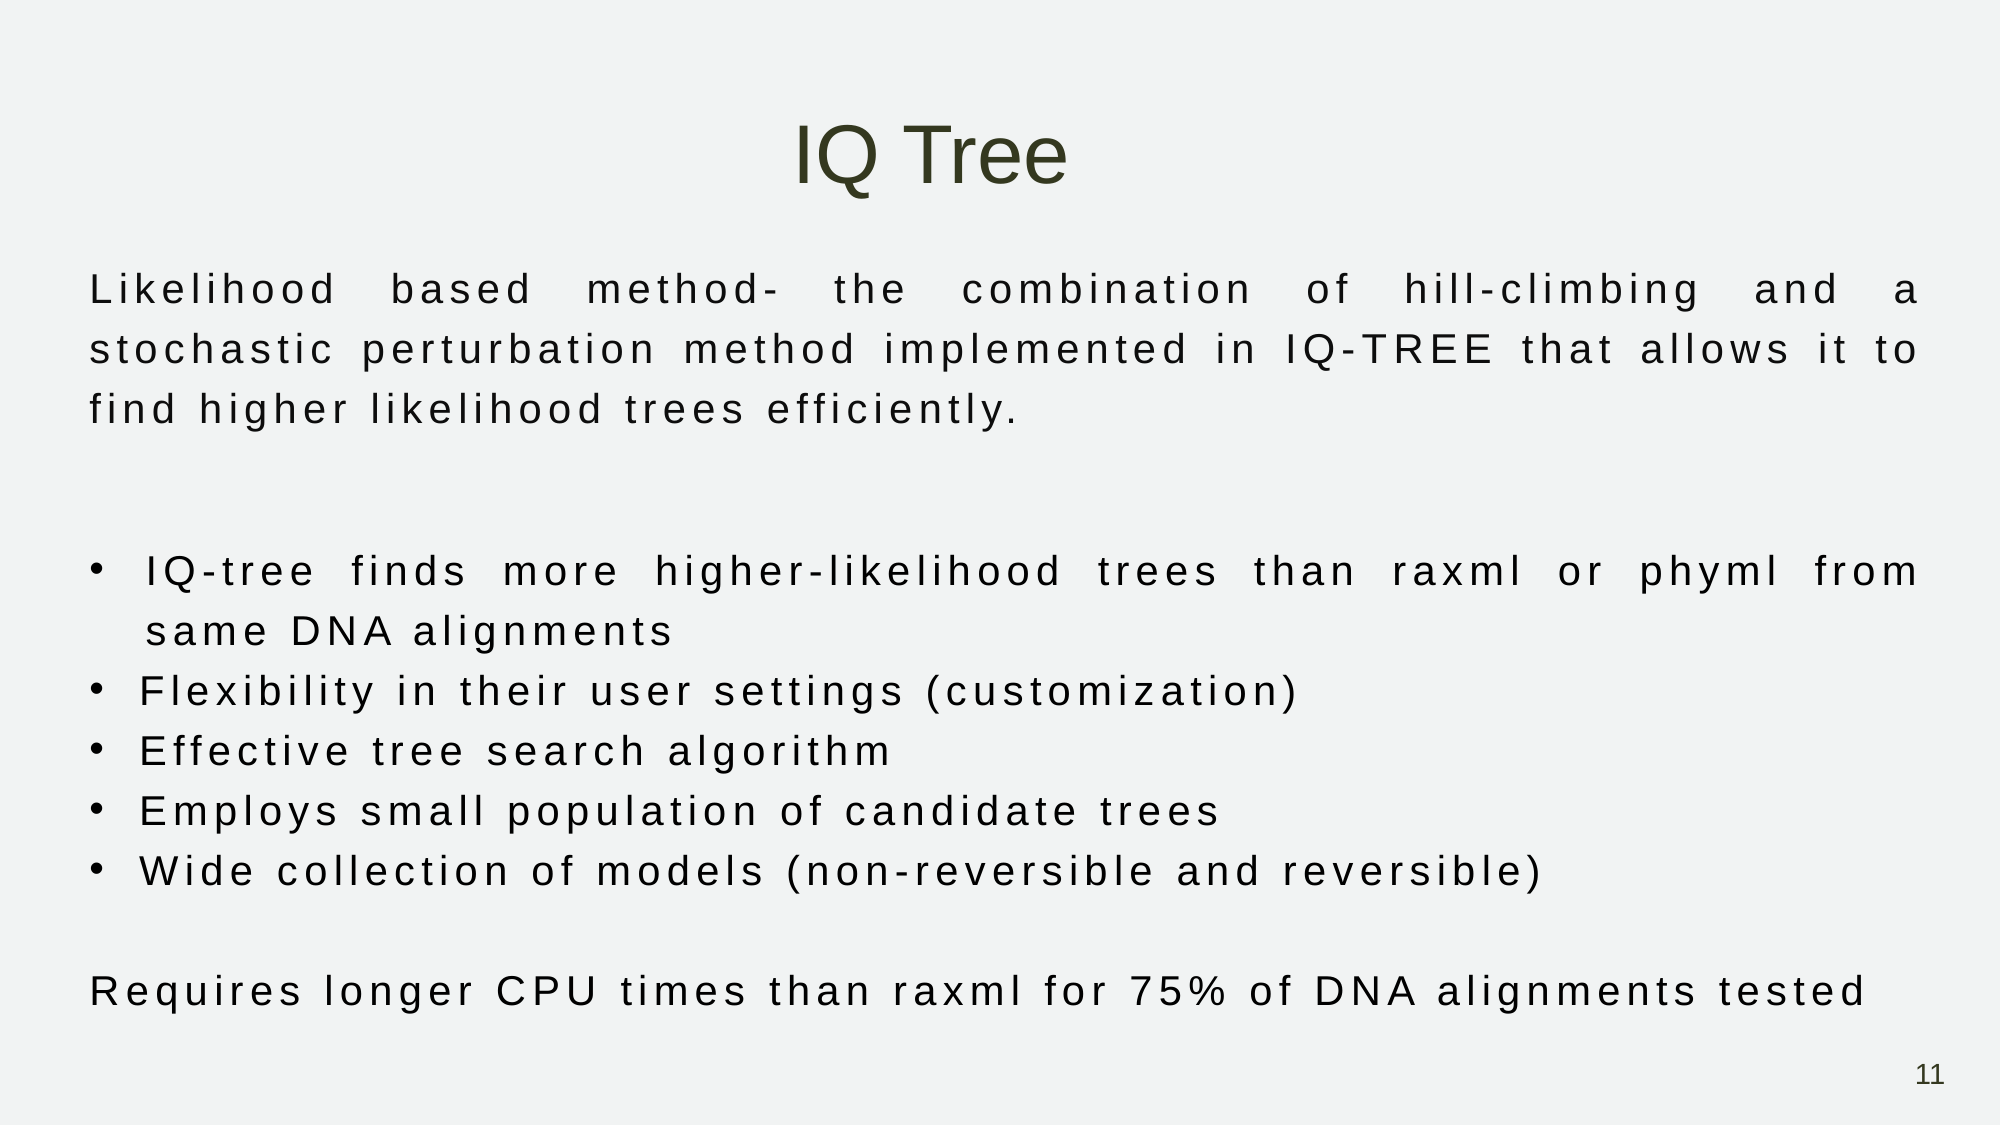

IQ Tree
Likelihood based method- the combination of hill-climbing and a stochastic perturbation method implemented in IQ-TREE that allows it to find higher likelihood trees efficiently.

IQ-tree finds more higher-likelihood trees than raxml or phyml from same DNA alignments
  Flexibility in their user settings (customization)
  Effective tree search algorithm
  Employs small population of candidate trees
  Wide collection of models (non-reversible and reversible)

Requires longer CPU times than raxml for 75% of DNA alignments tested

11